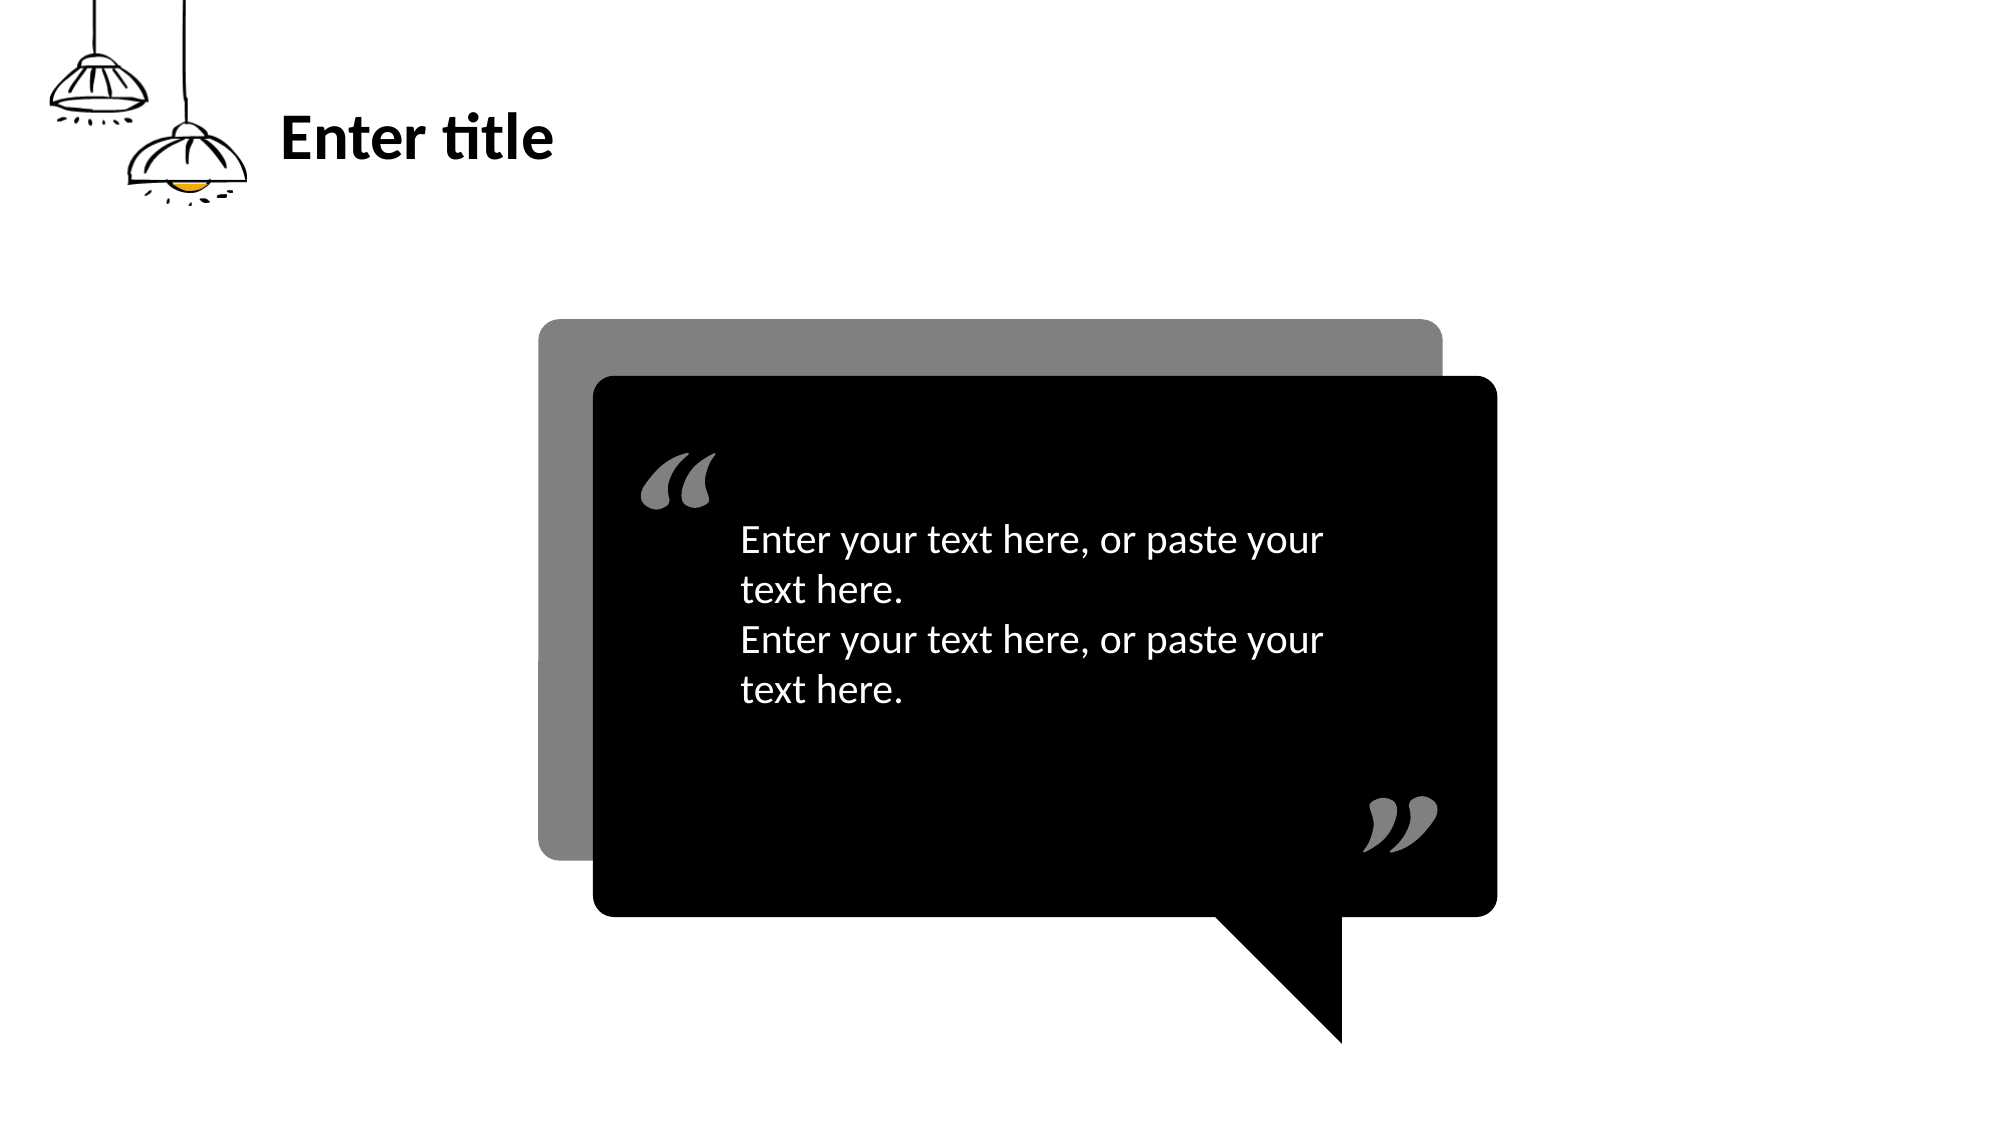

# Enter title

Enter your text here, or paste your text here.
Enter your text here, or paste your text here.